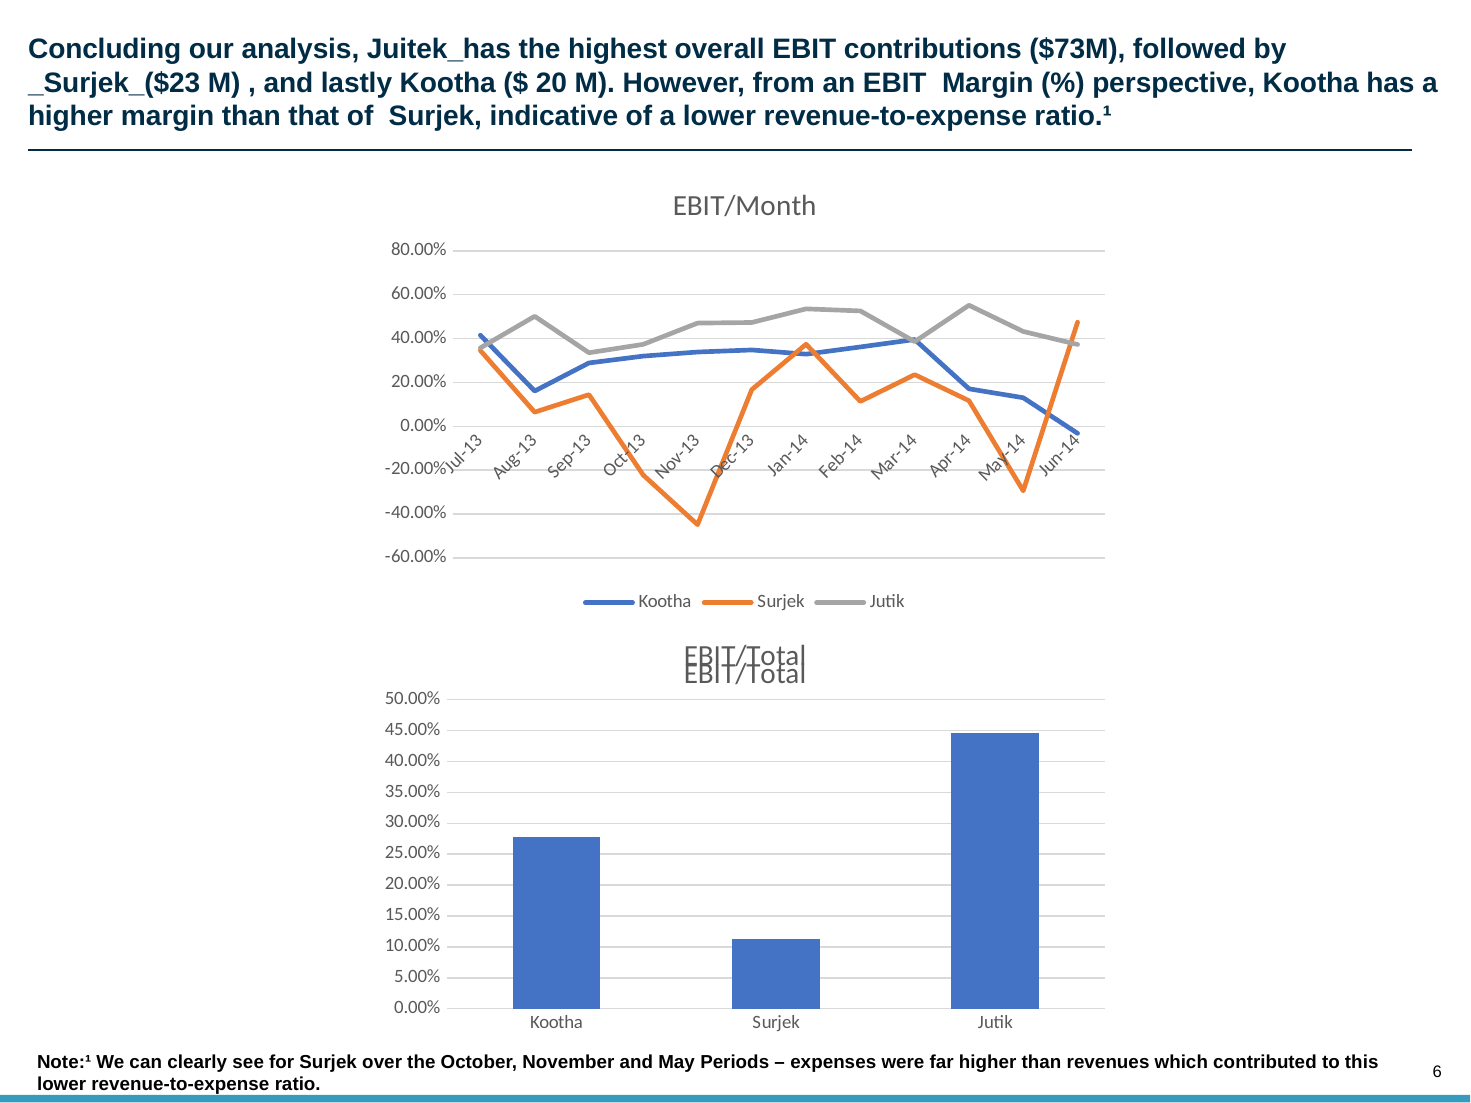

# Concluding our analysis, Juitek_has the highest overall EBIT contributions ($73M), followed by _Surjek_($23 M) , and lastly Kootha ($ 20 M). However, from an EBIT  Margin (%) perspective, Kootha has a higher margin than that of  Surjek, indicative of a lower revenue-to-expense ratio.¹

### Chart: EBIT/Month

| Category | Kootha | Surjek | Jutik |
|---|---|---|---|
| 41456 | 0.41529437933894875 | 0.3455956940538133 | 0.3576238895329734 |
| 41487 | 0.16120151183040166 | 0.06459968427417644 | 0.5013107546263732 |
| 41518 | 0.28887410723655493 | 0.1443335928918416 | 0.33532439120342417 |
| 41548 | 0.3200193299833801 | -0.22177748431522884 | 0.37373471996246976 |
| 41579 | 0.3386931262625829 | -0.4476620179583427 | 0.4703969190328172 |
| 41609 | 0.34820783846476255 | 0.16732145063494736 | 0.4731300420810095 |
| 41640 | 0.3288905814702591 | 0.3742761801525499 | 0.5353020289864373 |
| 41671 | 0.36170053874987823 | 0.1136894233228719 | 0.5257790901151034 |
| 41699 | 0.3957450352355435 | 0.23574321478746135 | 0.3858806828520064 |
| 41730 | 0.17121060352256295 | 0.11675504697526991 | 0.5515211927895289 |
| 41760 | 0.13014434409940612 | -0.29356581548975247 | 0.43228332459198315 |
| 41791 | -0.03201545269286375 | 0.47482161130642114 | 0.3730349554443158 |

### Chart: EBIT/Total

| Category |  |
|---|---|
| Kootha | 0.2779779417294669 |
| Surjek | 0.11340244014940301 |
| Jutik | 0.44567644671722034 |

### Chart: EBIT/Total

| Category |
|---|
Note:¹ We can clearly see for Surjek over the October, November and May Periods – expenses were far higher than revenues which contributed to this lower revenue-to-expense ratio.